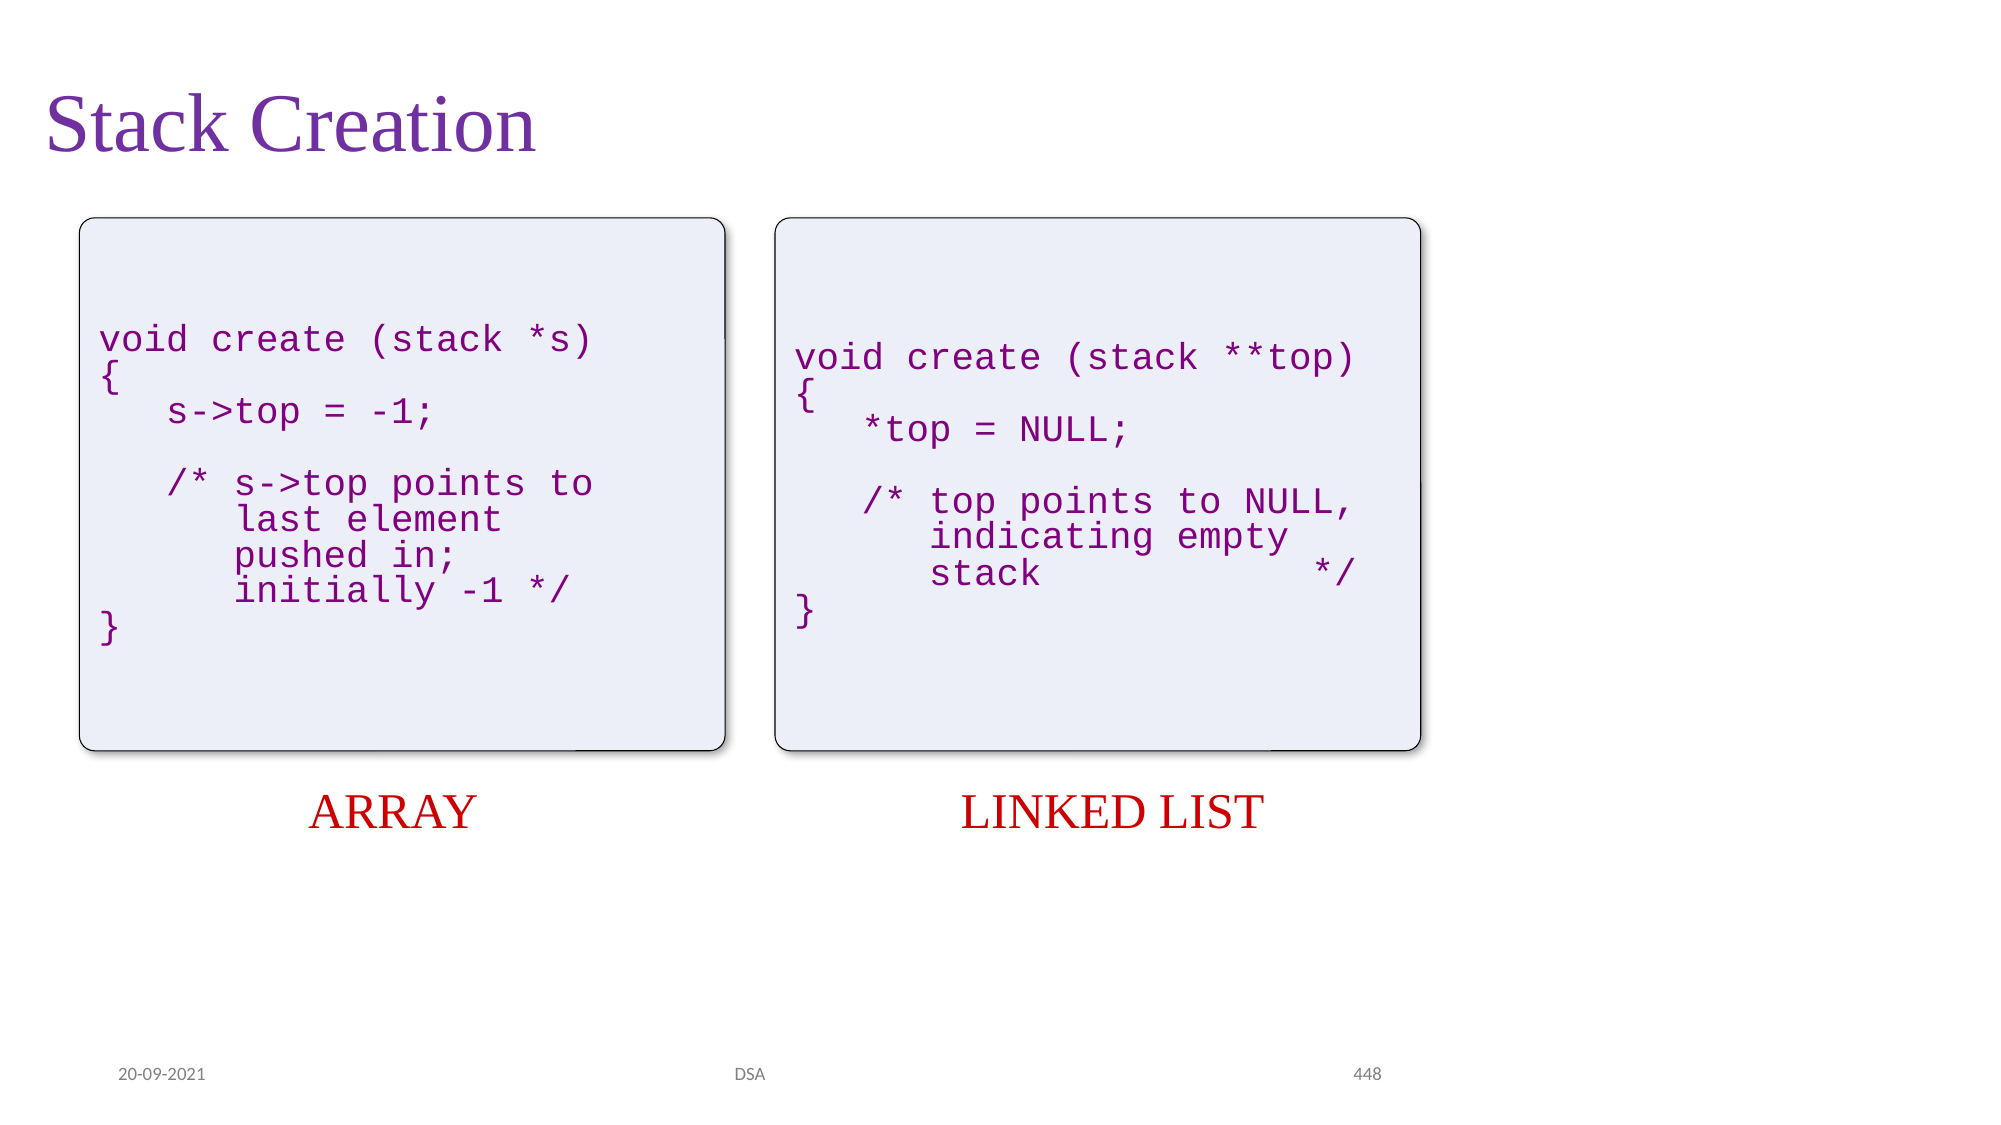

# Stack Creation
void create (stack *s)
{
   s->top = -1;

   /* s->top points to
      last element
      pushed in;
      initially -1 */
}
void create (stack **top)
{
   *top = NULL;

   /* top points to NULL,
      indicating empty
      stack            */
}
ARRAY
LINKED LIST
20-09-2021
DSA
448